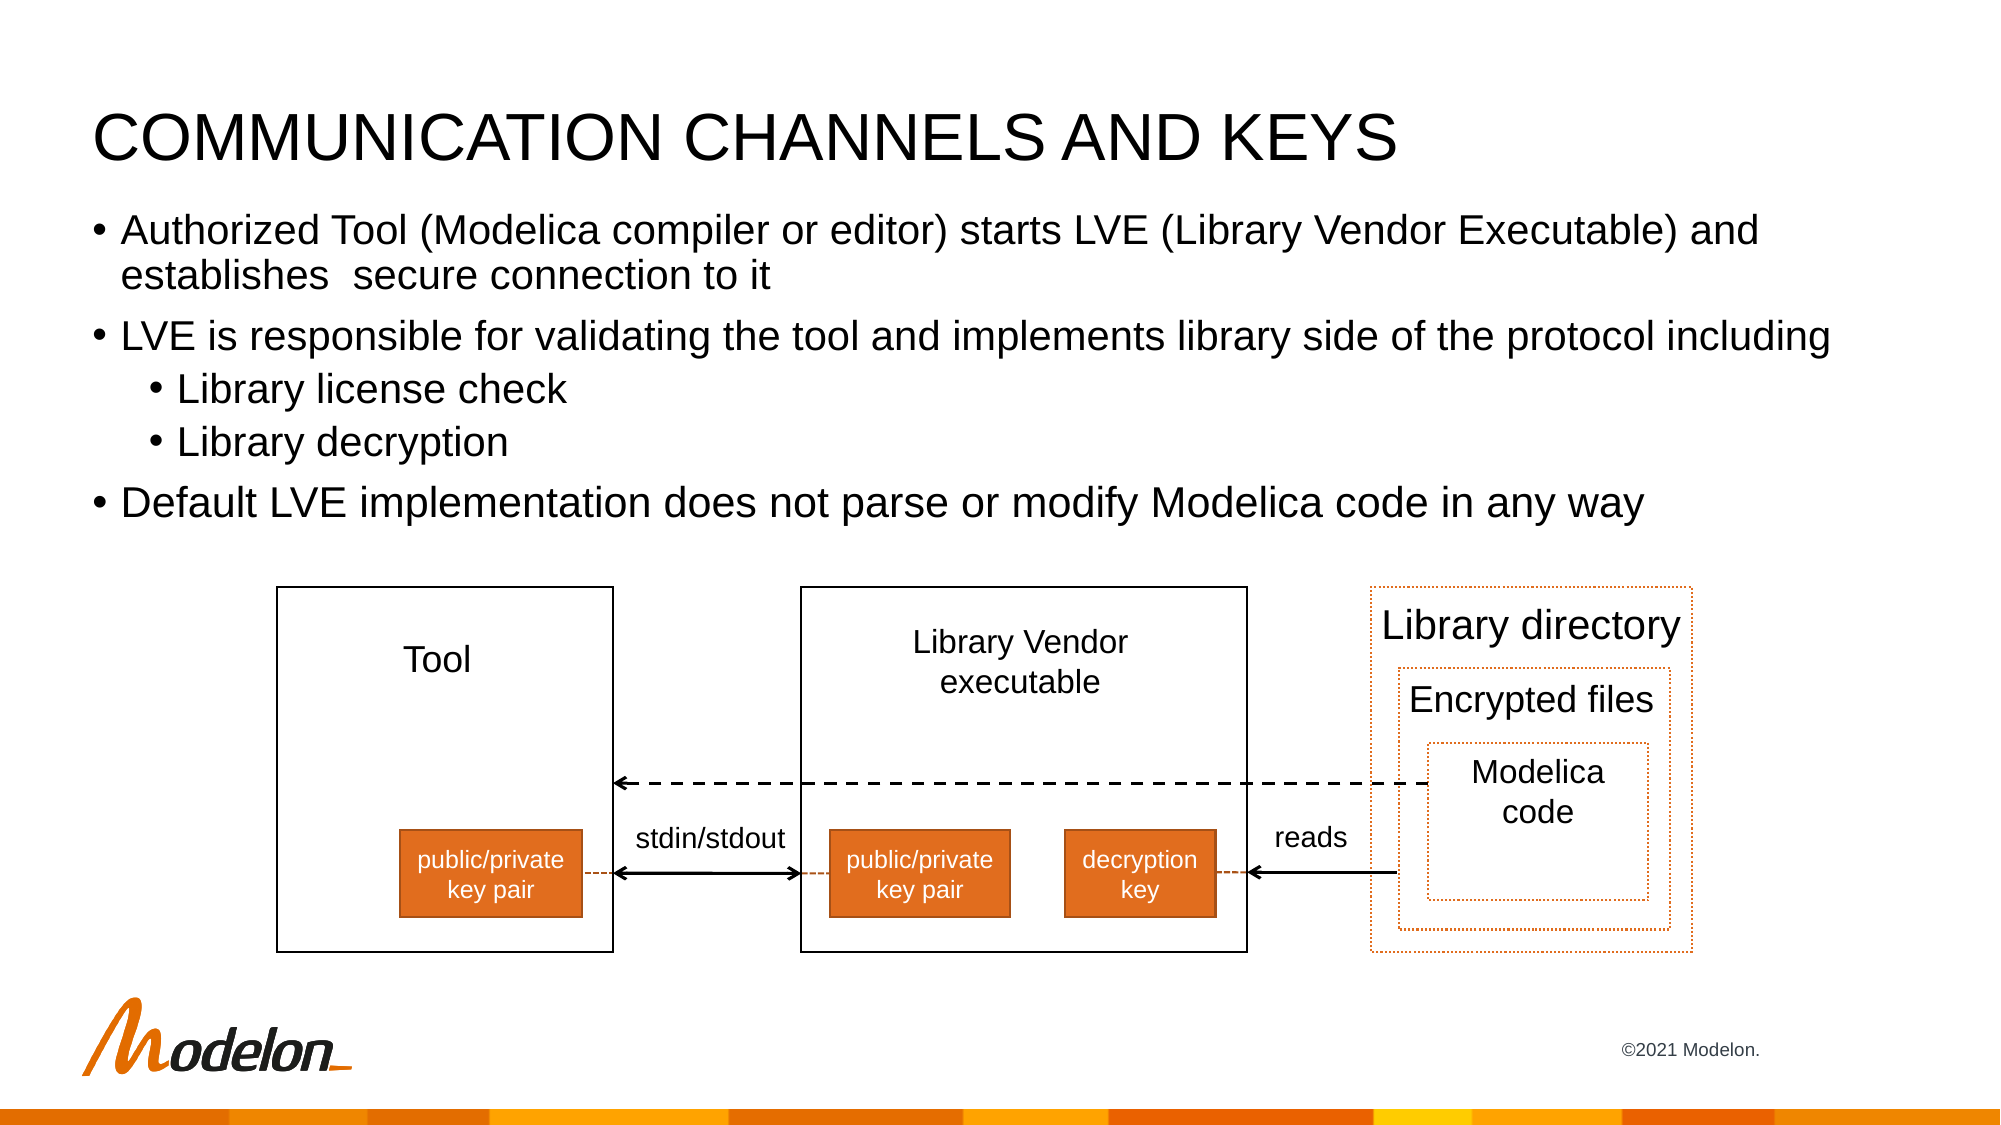

# Communication channels and keys
Authorized Tool (Modelica compiler or editor) starts LVE (Library Vendor Executable) and establishes  secure connection to it
LVE is responsible for validating the tool and implements library side of the protocol including
Library license check
Library decryption
Default LVE implementation does not parse or modify Modelica code in any way

Library directory
Library Vendor executable
Tool

Encrypted files

Modelica code
reads
stdin/stdout
decryption key
public/private key pair
public/private key pair